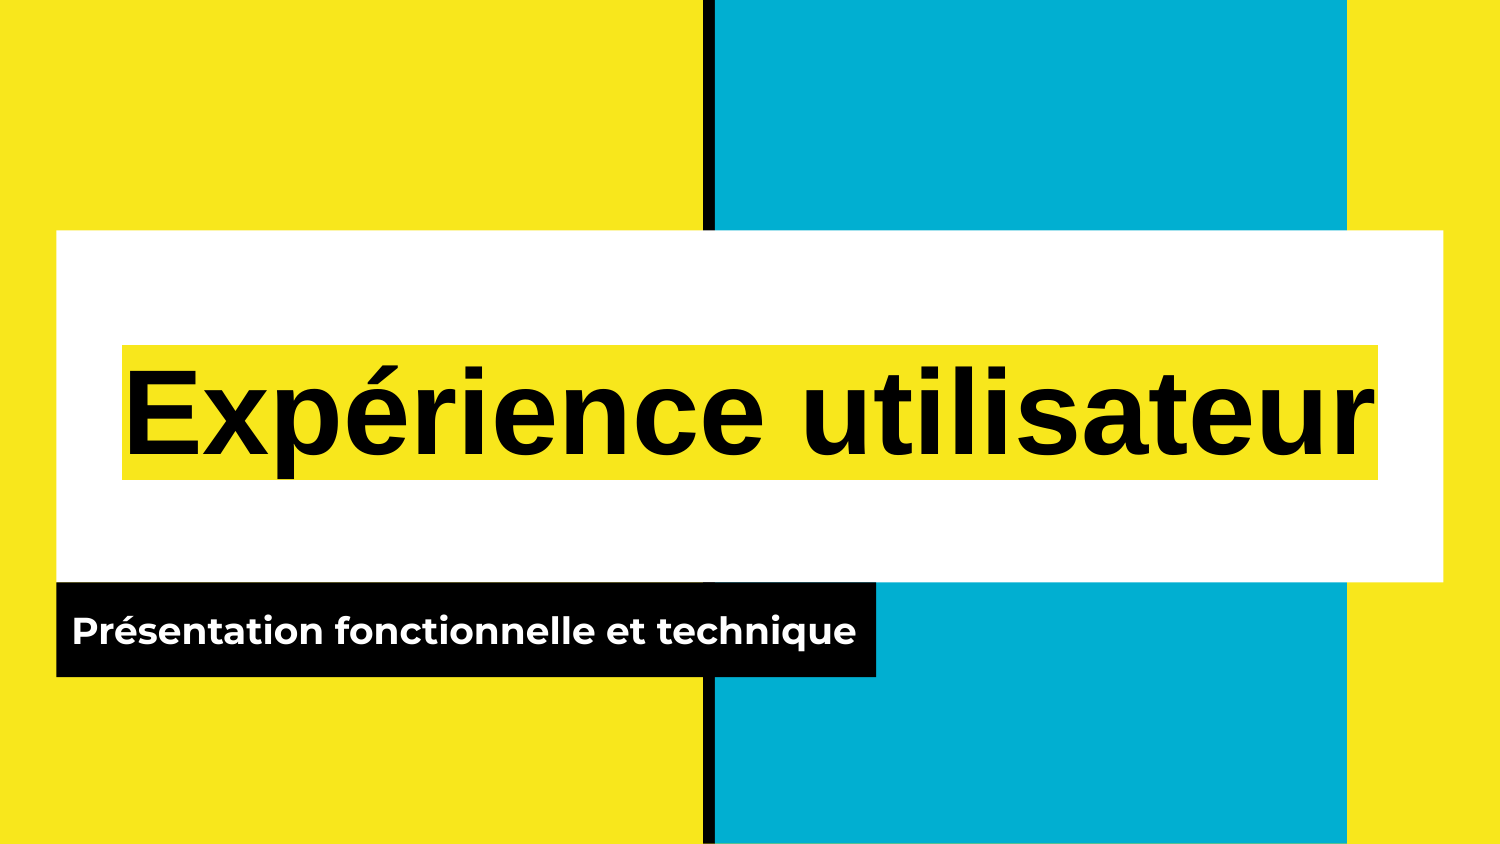

# Expérience utilisateur
Présentation fonctionnelle et technique